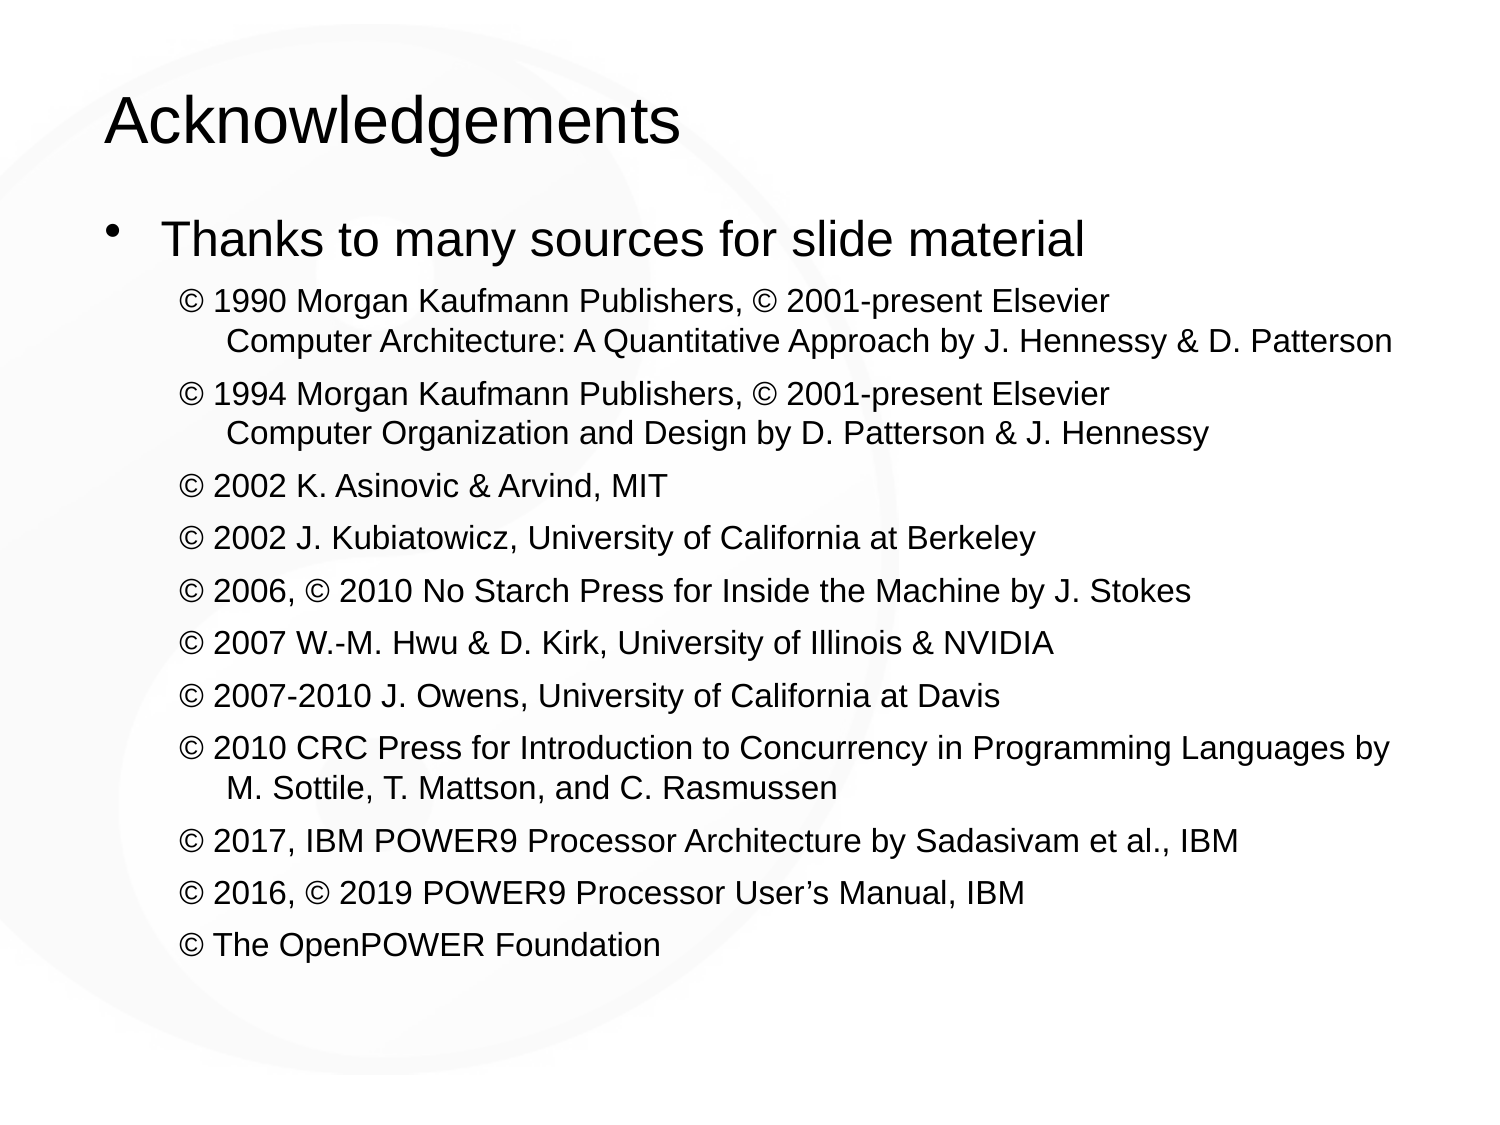

# Acknowledgements
Thanks to many sources for slide material
© 1990 Morgan Kaufmann Publishers, © 2001-present Elsevier
	Computer Architecture: A Quantitative Approach by J. Hennessy & D. Patterson
© 1994 Morgan Kaufmann Publishers, © 2001-present Elsevier
	Computer Organization and Design by D. Patterson & J. Hennessy
© 2002 K. Asinovic & Arvind, MIT
© 2002 J. Kubiatowicz, University of California at Berkeley
© 2006, © 2010 No Starch Press for Inside the Machine by J. Stokes
© 2007 W.-M. Hwu & D. Kirk, University of Illinois & NVIDIA
© 2007-2010 J. Owens, University of California at Davis
© 2010 CRC Press for Introduction to Concurrency in Programming Languages by M. Sottile, T. Mattson, and C. Rasmussen
© 2017, IBM POWER9 Processor Architecture by Sadasivam et al., IBM
© 2016, © 2019 POWER9 Processor User’s Manual, IBM
© The OpenPOWER Foundation